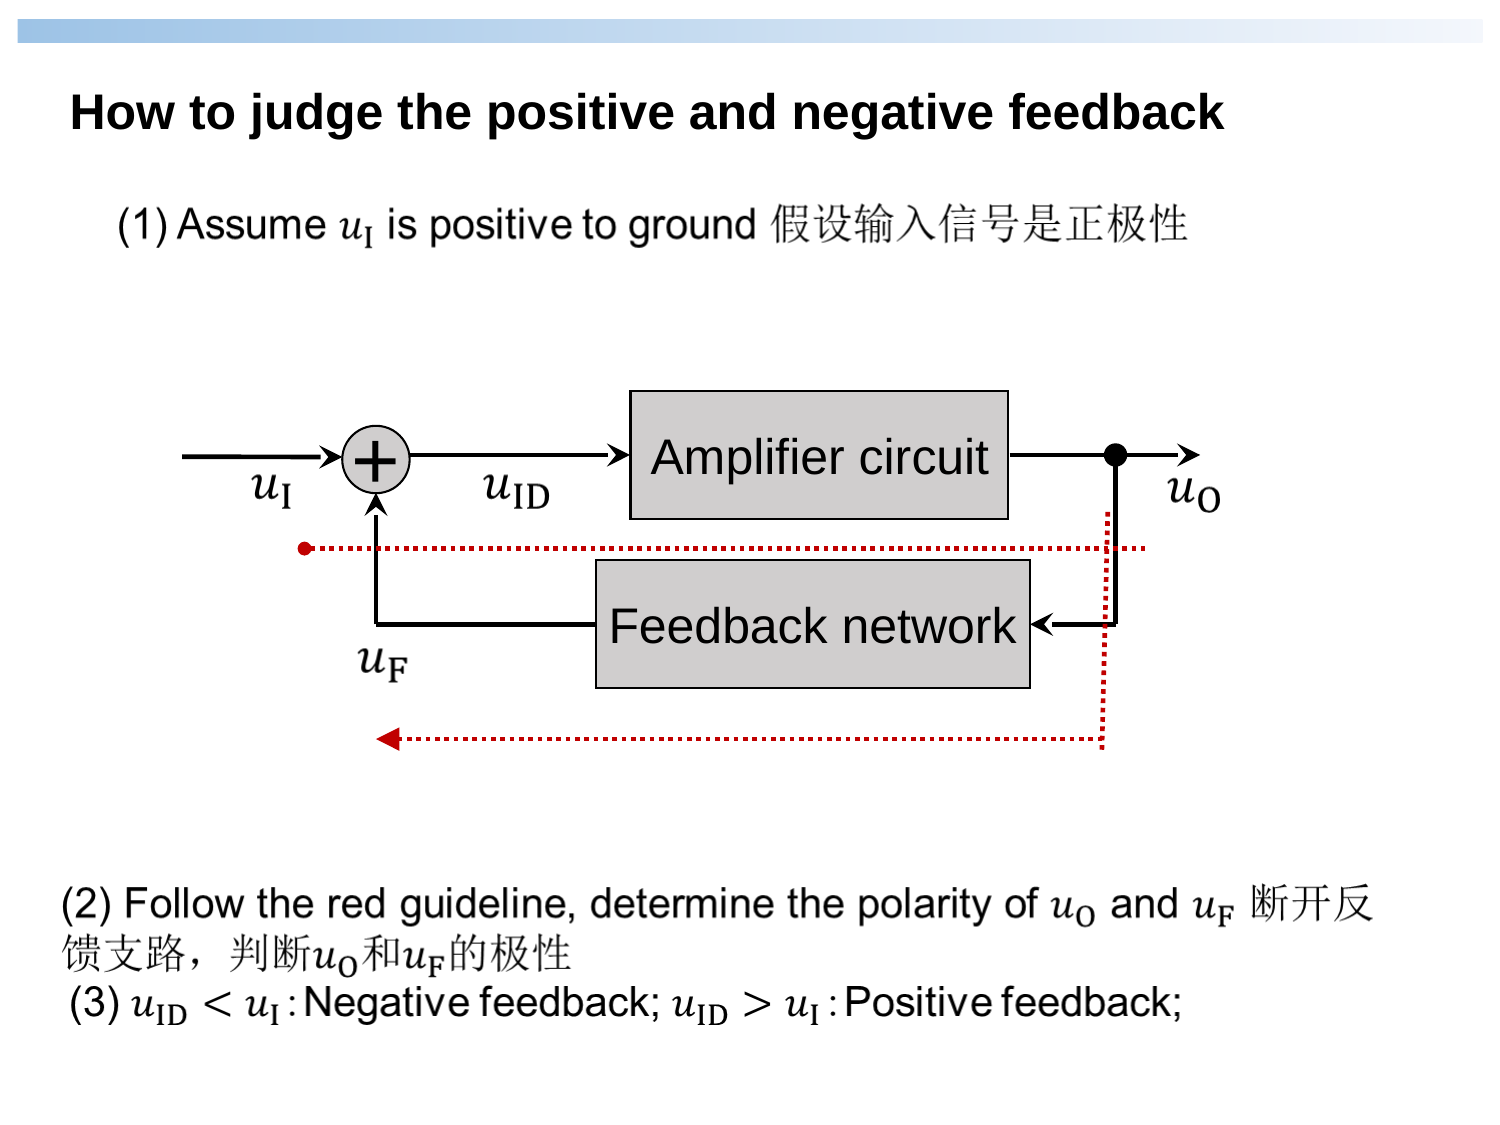

How to judge the positive and negative feedback

+

Amplifier circuit

Feedback network